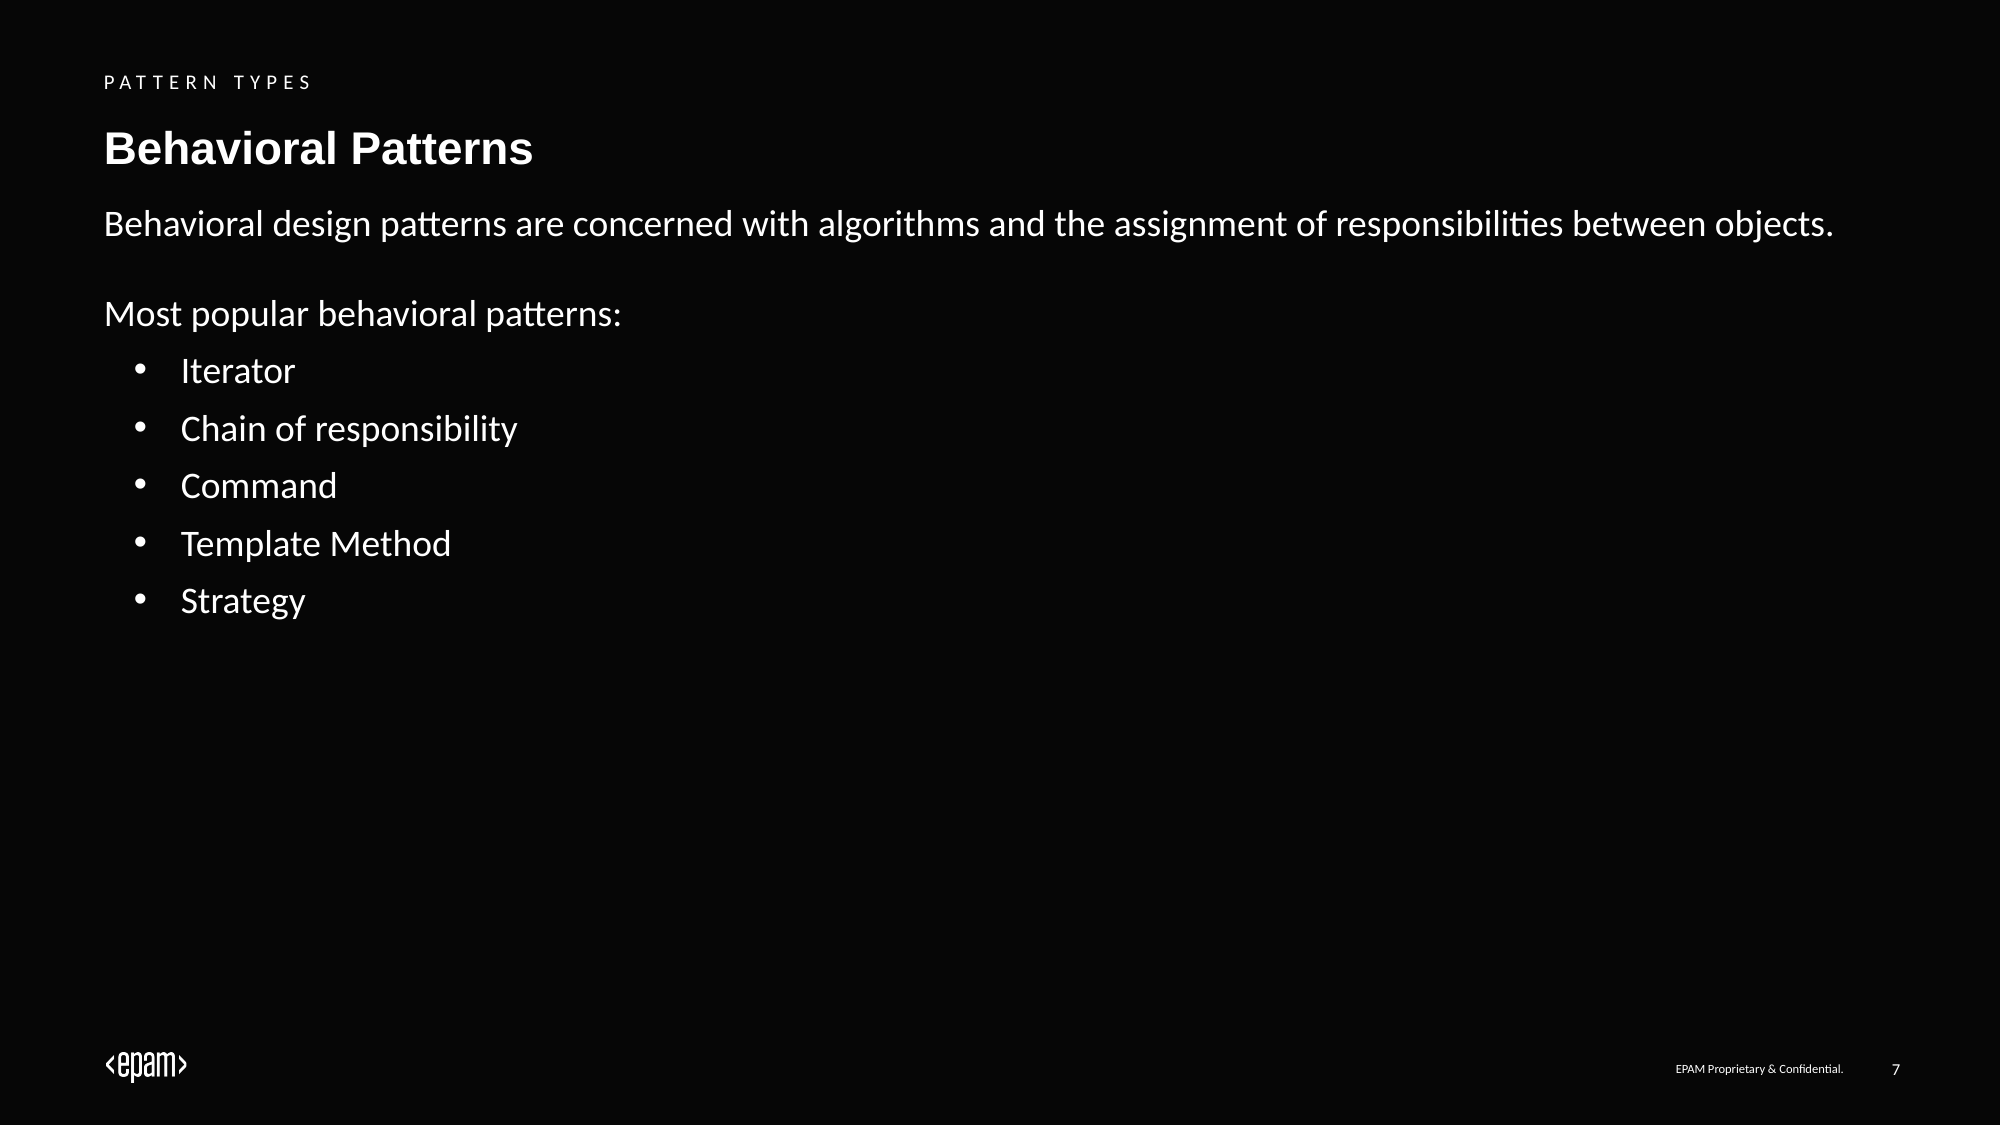

Pattern Types
# Behavioral Patterns
Behavioral design patterns are concerned with algorithms and the assignment of responsibilities between objects.

Most popular behavioral patterns:
Iterator
Chain of responsibility
Command
Template Method
Strategy